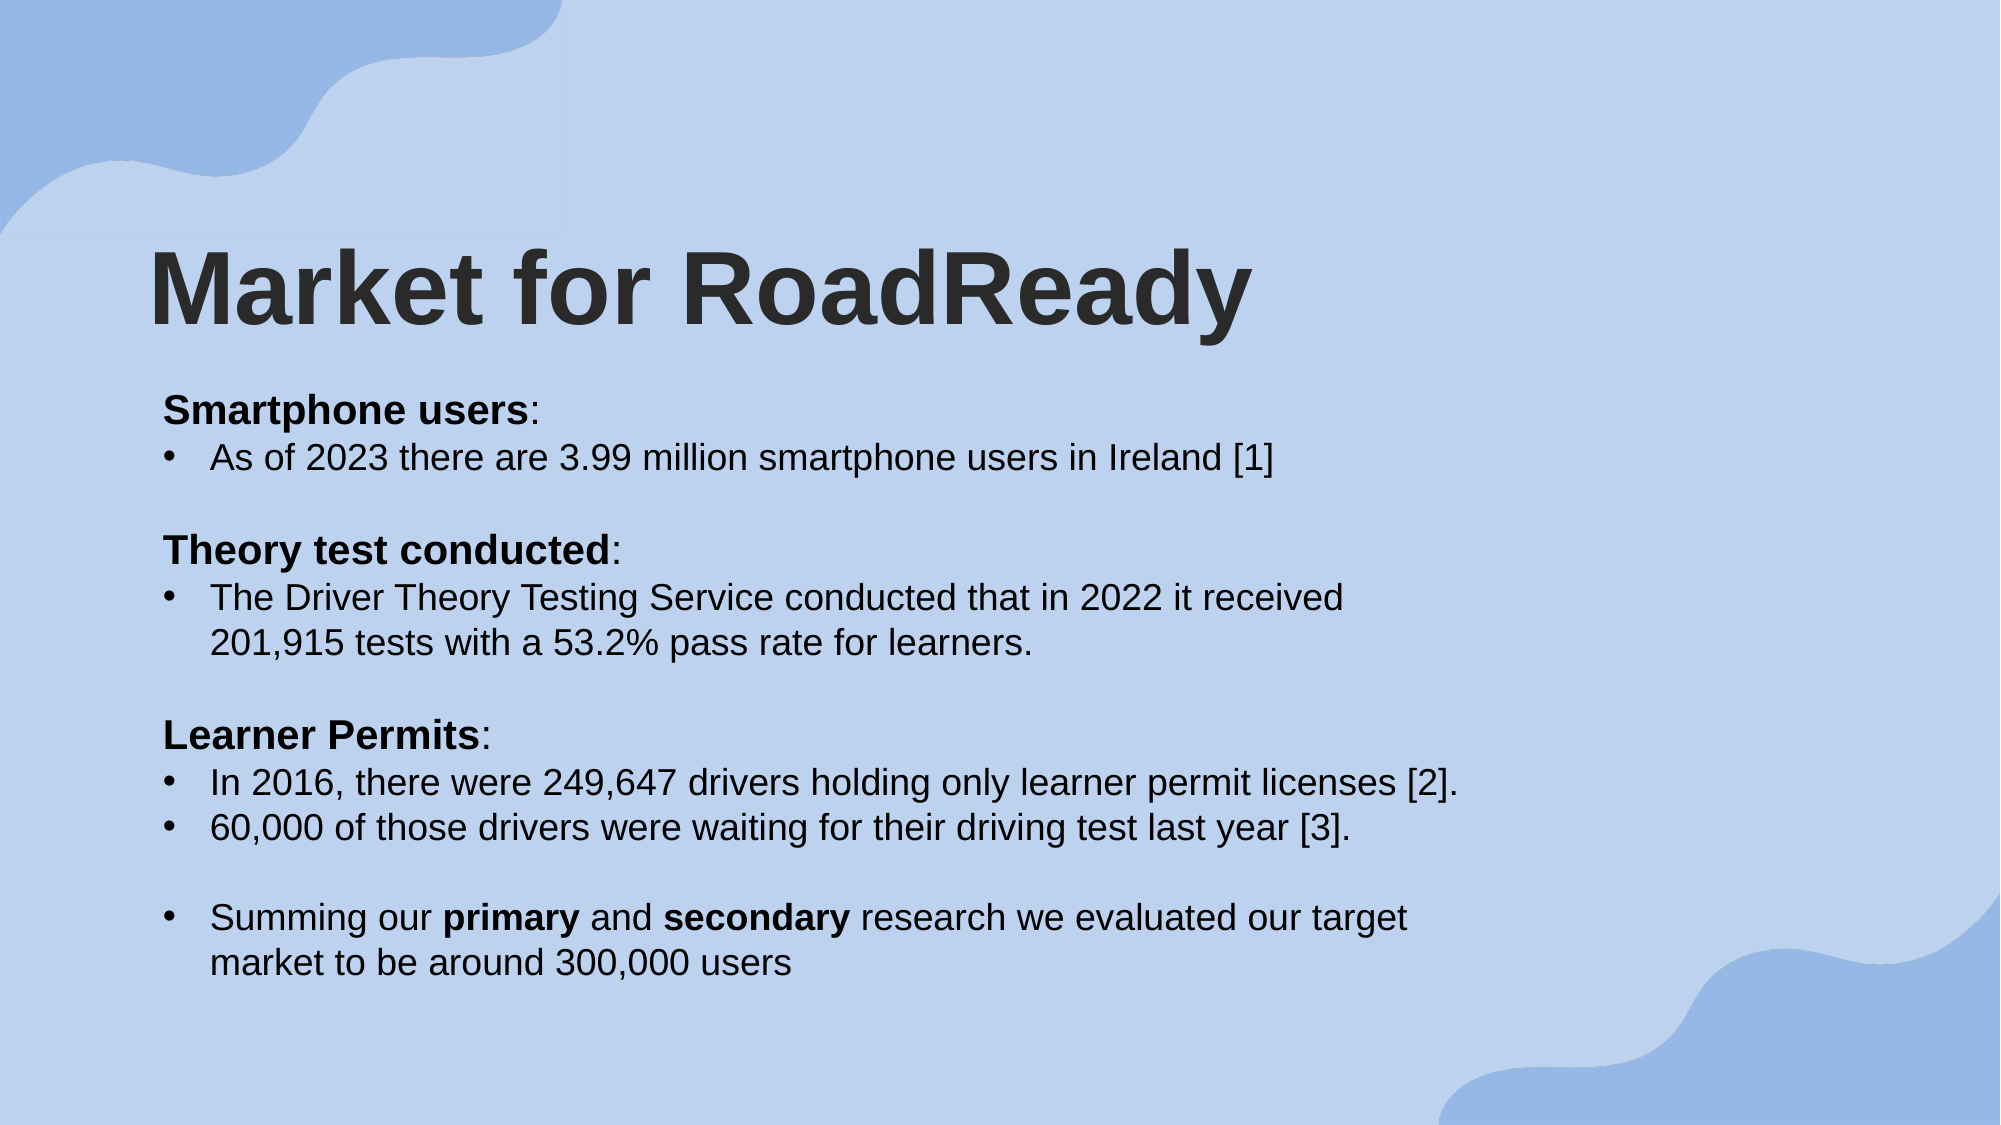

Market for RoadReady
Smartphone users:
As of 2023 there are 3.99 million smartphone users in Ireland [1]

Theory test conducted:
The Driver Theory Testing Service conducted that in 2022 it received 201,915 tests with a 53.2% pass rate for learners.

Learner Permits:
In 2016, there were 249,647 drivers holding only learner permit licenses [2].
60,000 of those drivers were waiting for their driving test last year [3].

Summing our primary and secondary research we evaluated our target market to be around 300,000 users